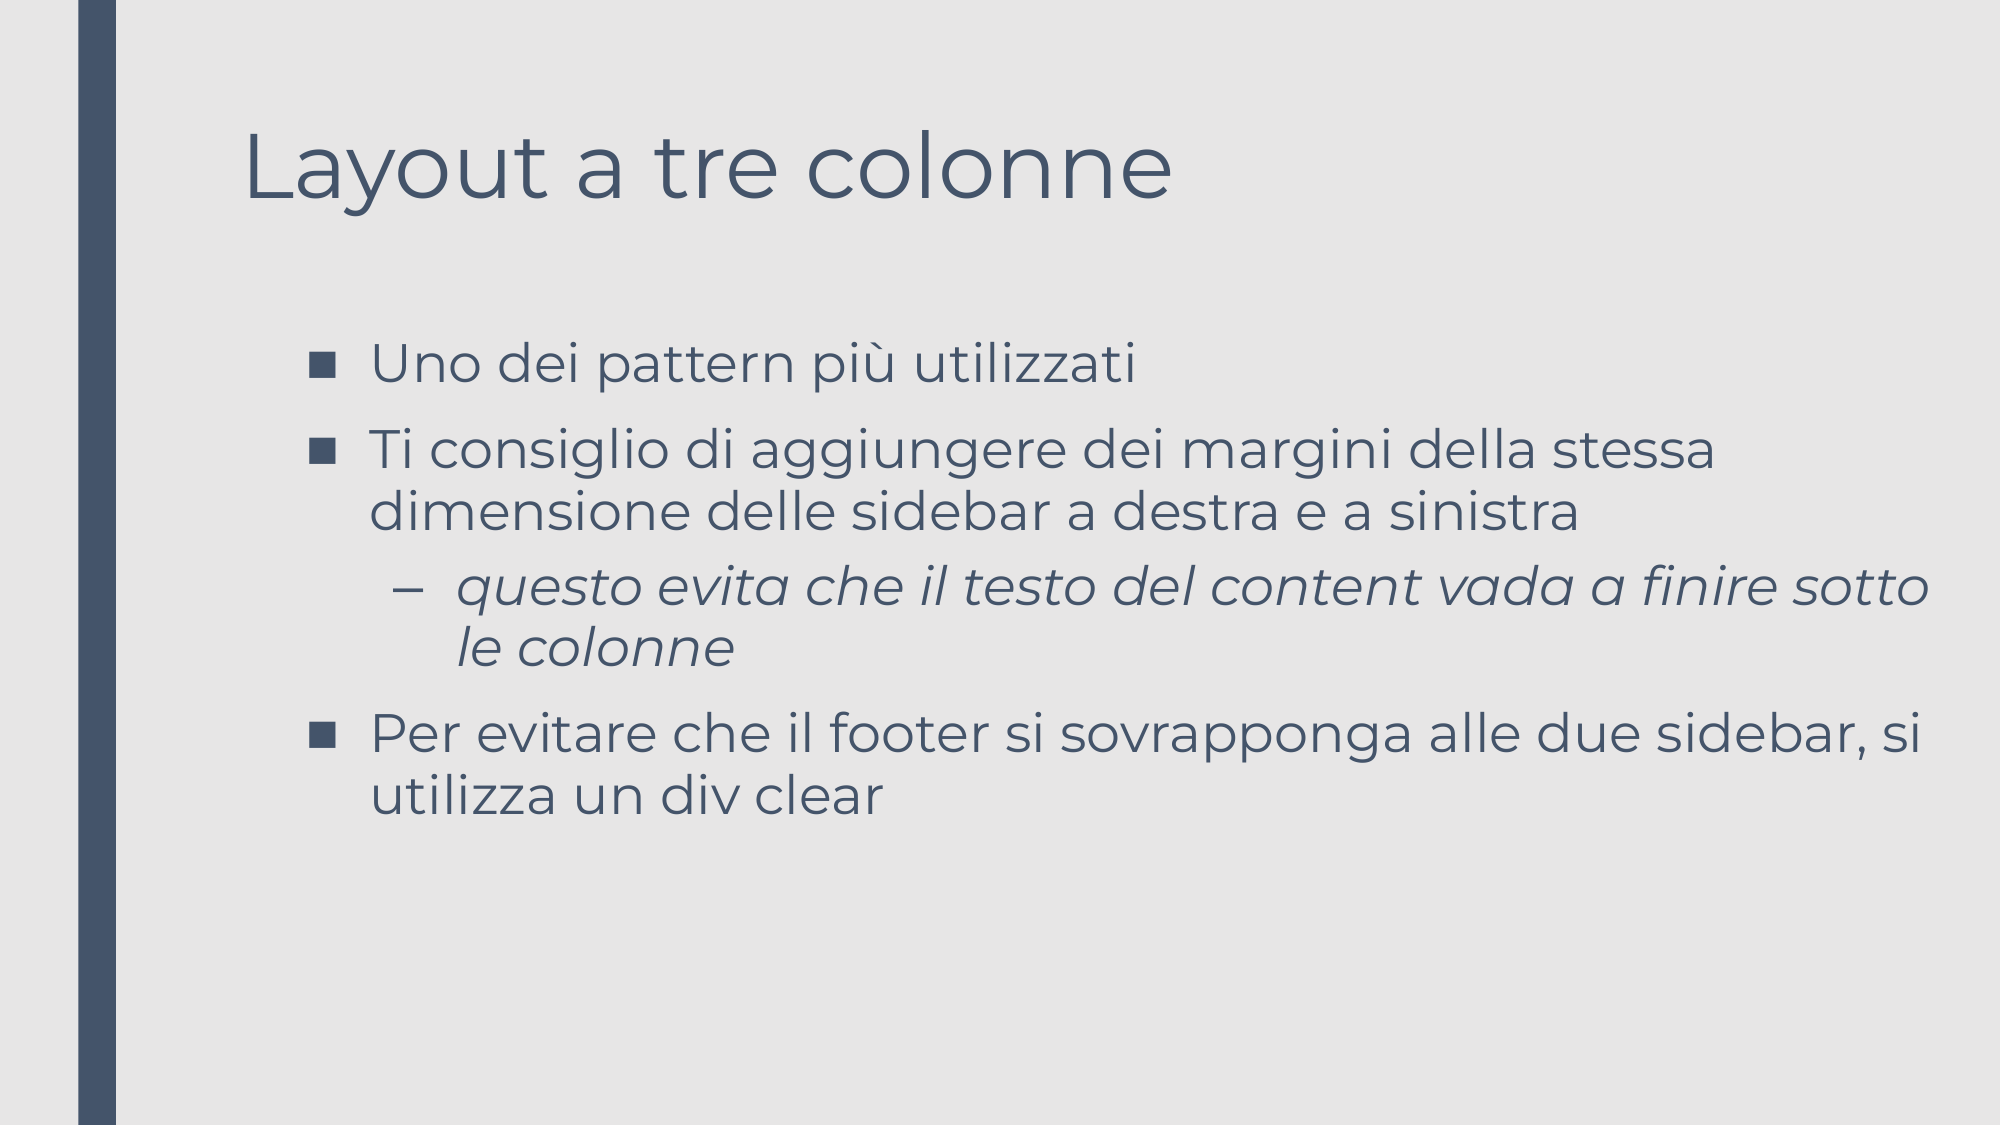

# Layout a tre colonne
Uno dei pattern più utilizzati
Ti consiglio di aggiungere dei margini della stessa dimensione delle sidebar a destra e a sinistra
questo evita che il testo del content vada a finire sotto le colonne
Per evitare che il footer si sovrapponga alle due sidebar, si utilizza un div clear